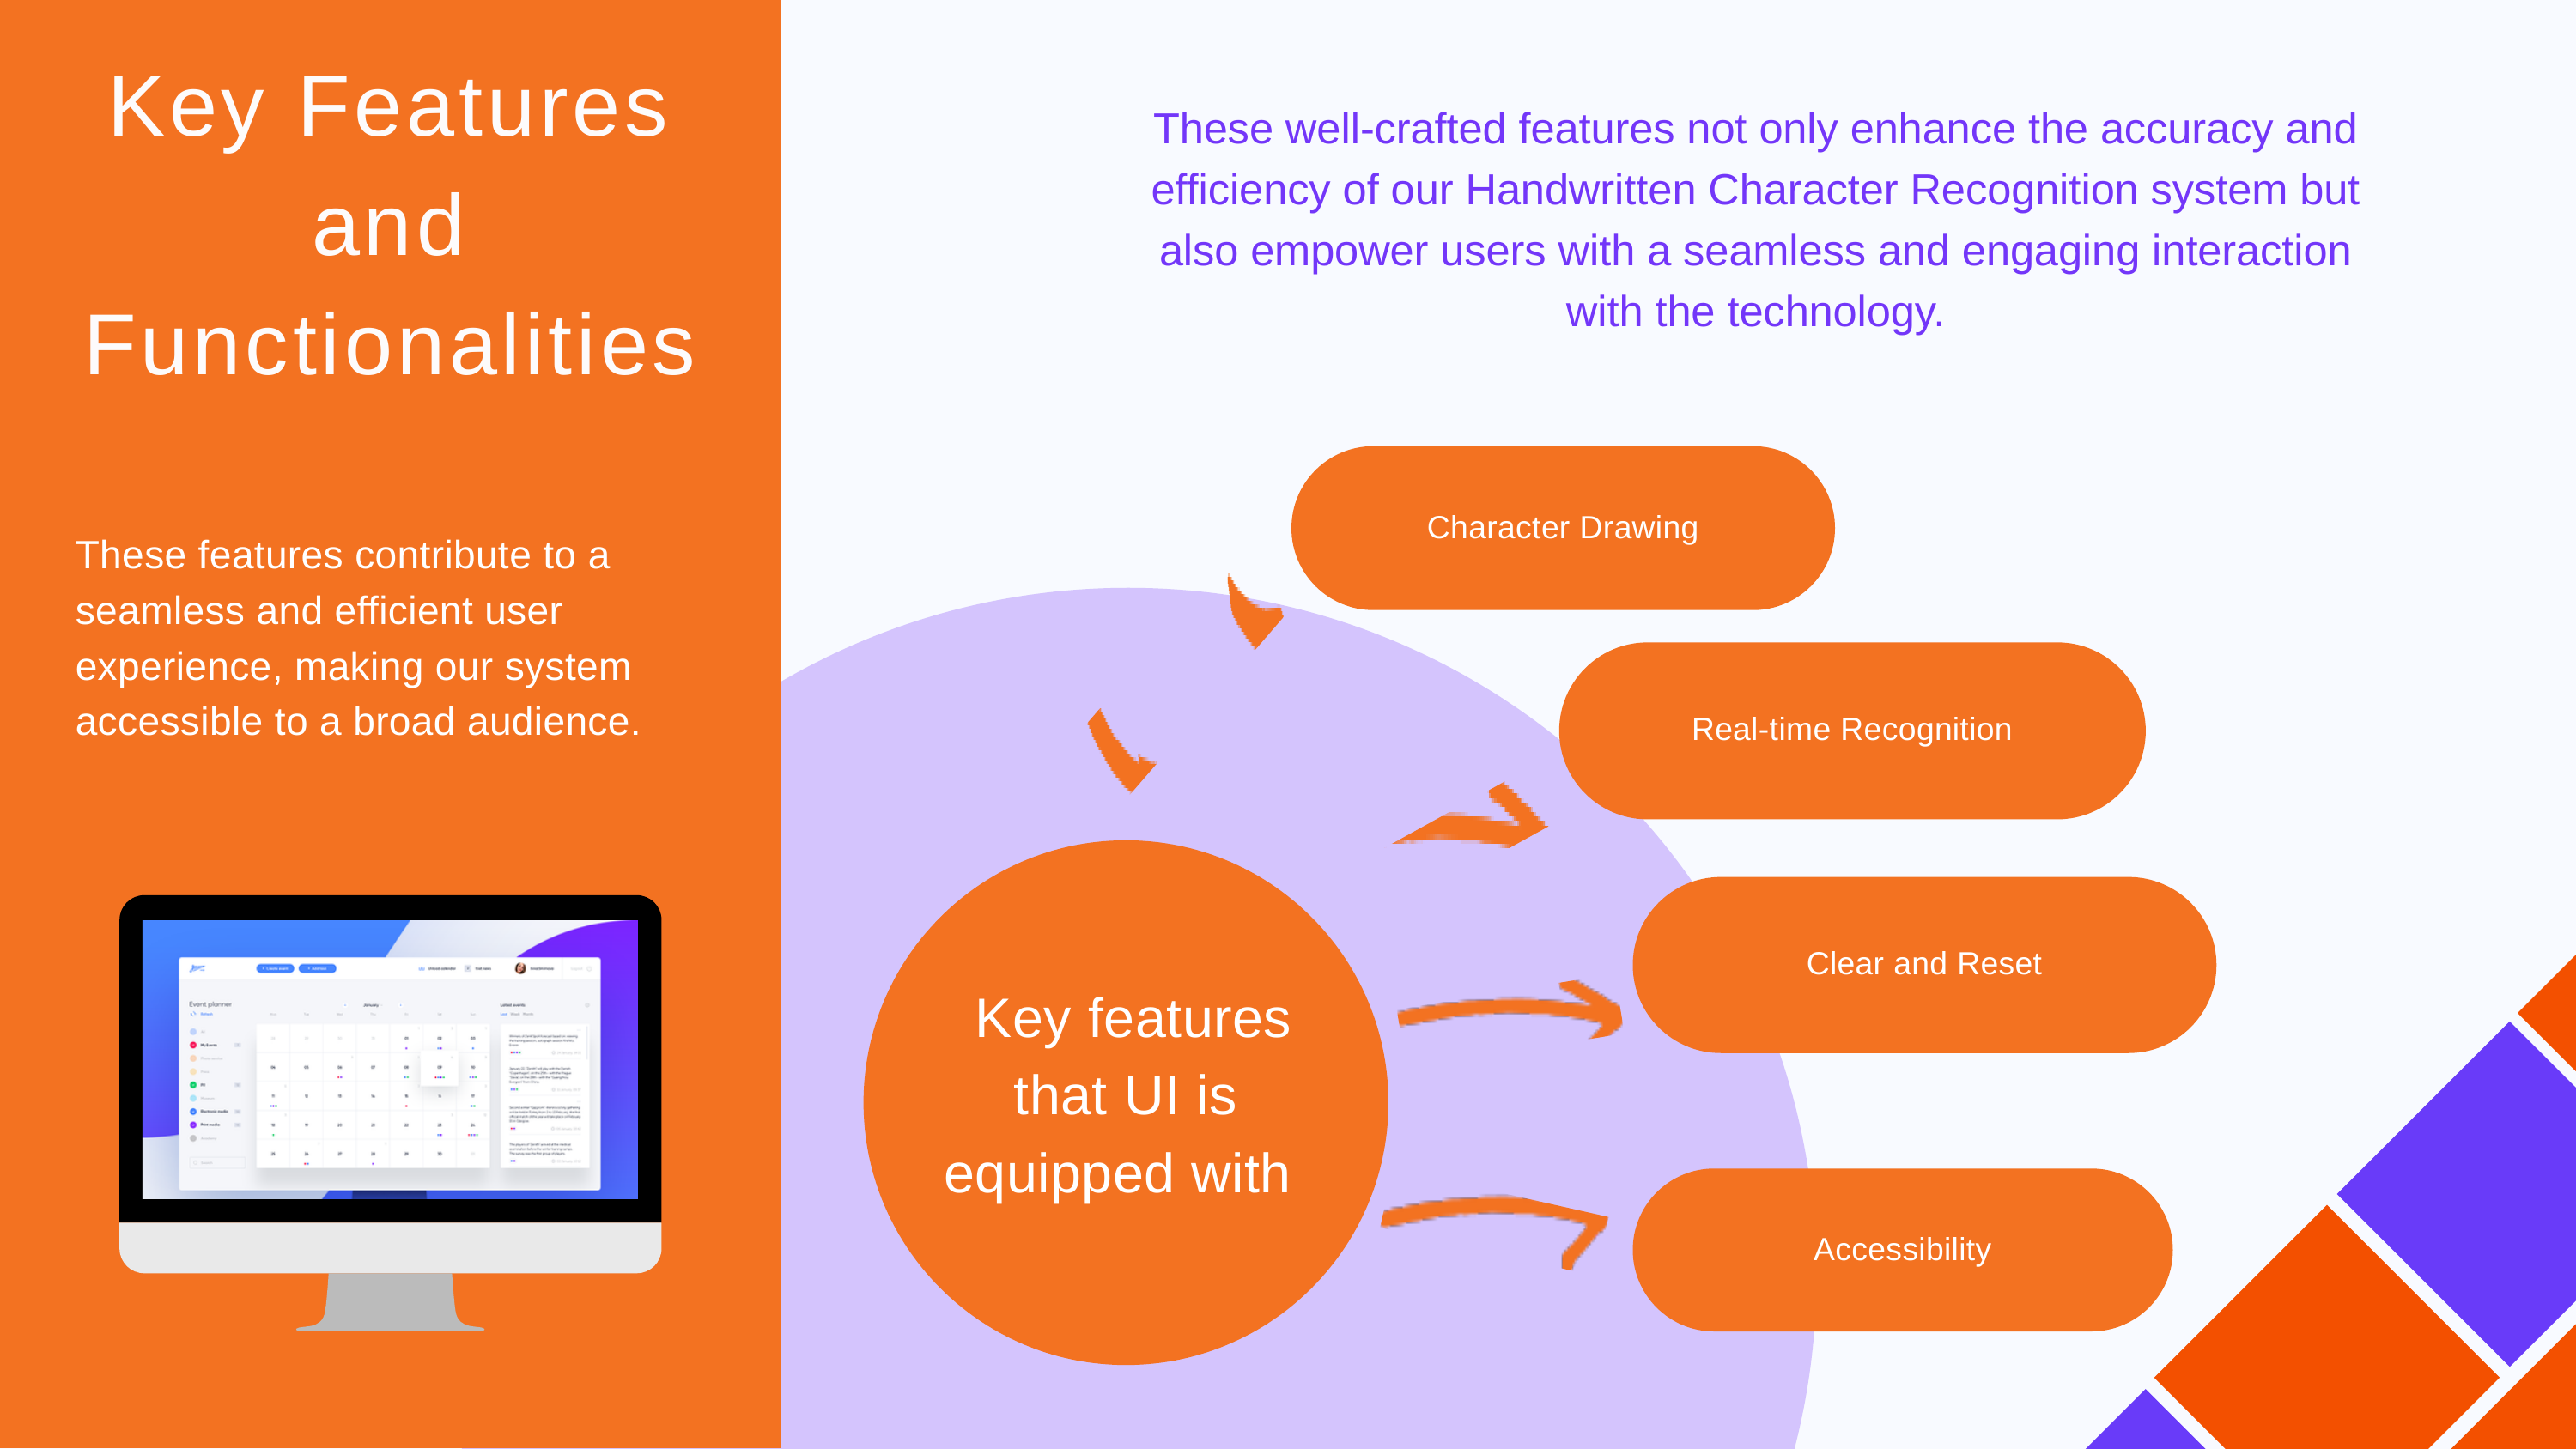

Key Features and Functionalities
These well-crafted features not only enhance the accuracy and efficiency of our Handwritten Character Recognition system but also empower users with a seamless and engaging interaction with the technology.

Character Drawing
These features contribute to a seamless and efficient user experience, making our system accessible to a broad audience.

Real-time Recognition

 Key features that UI is equipped with

Clear and Reset

Accessibility